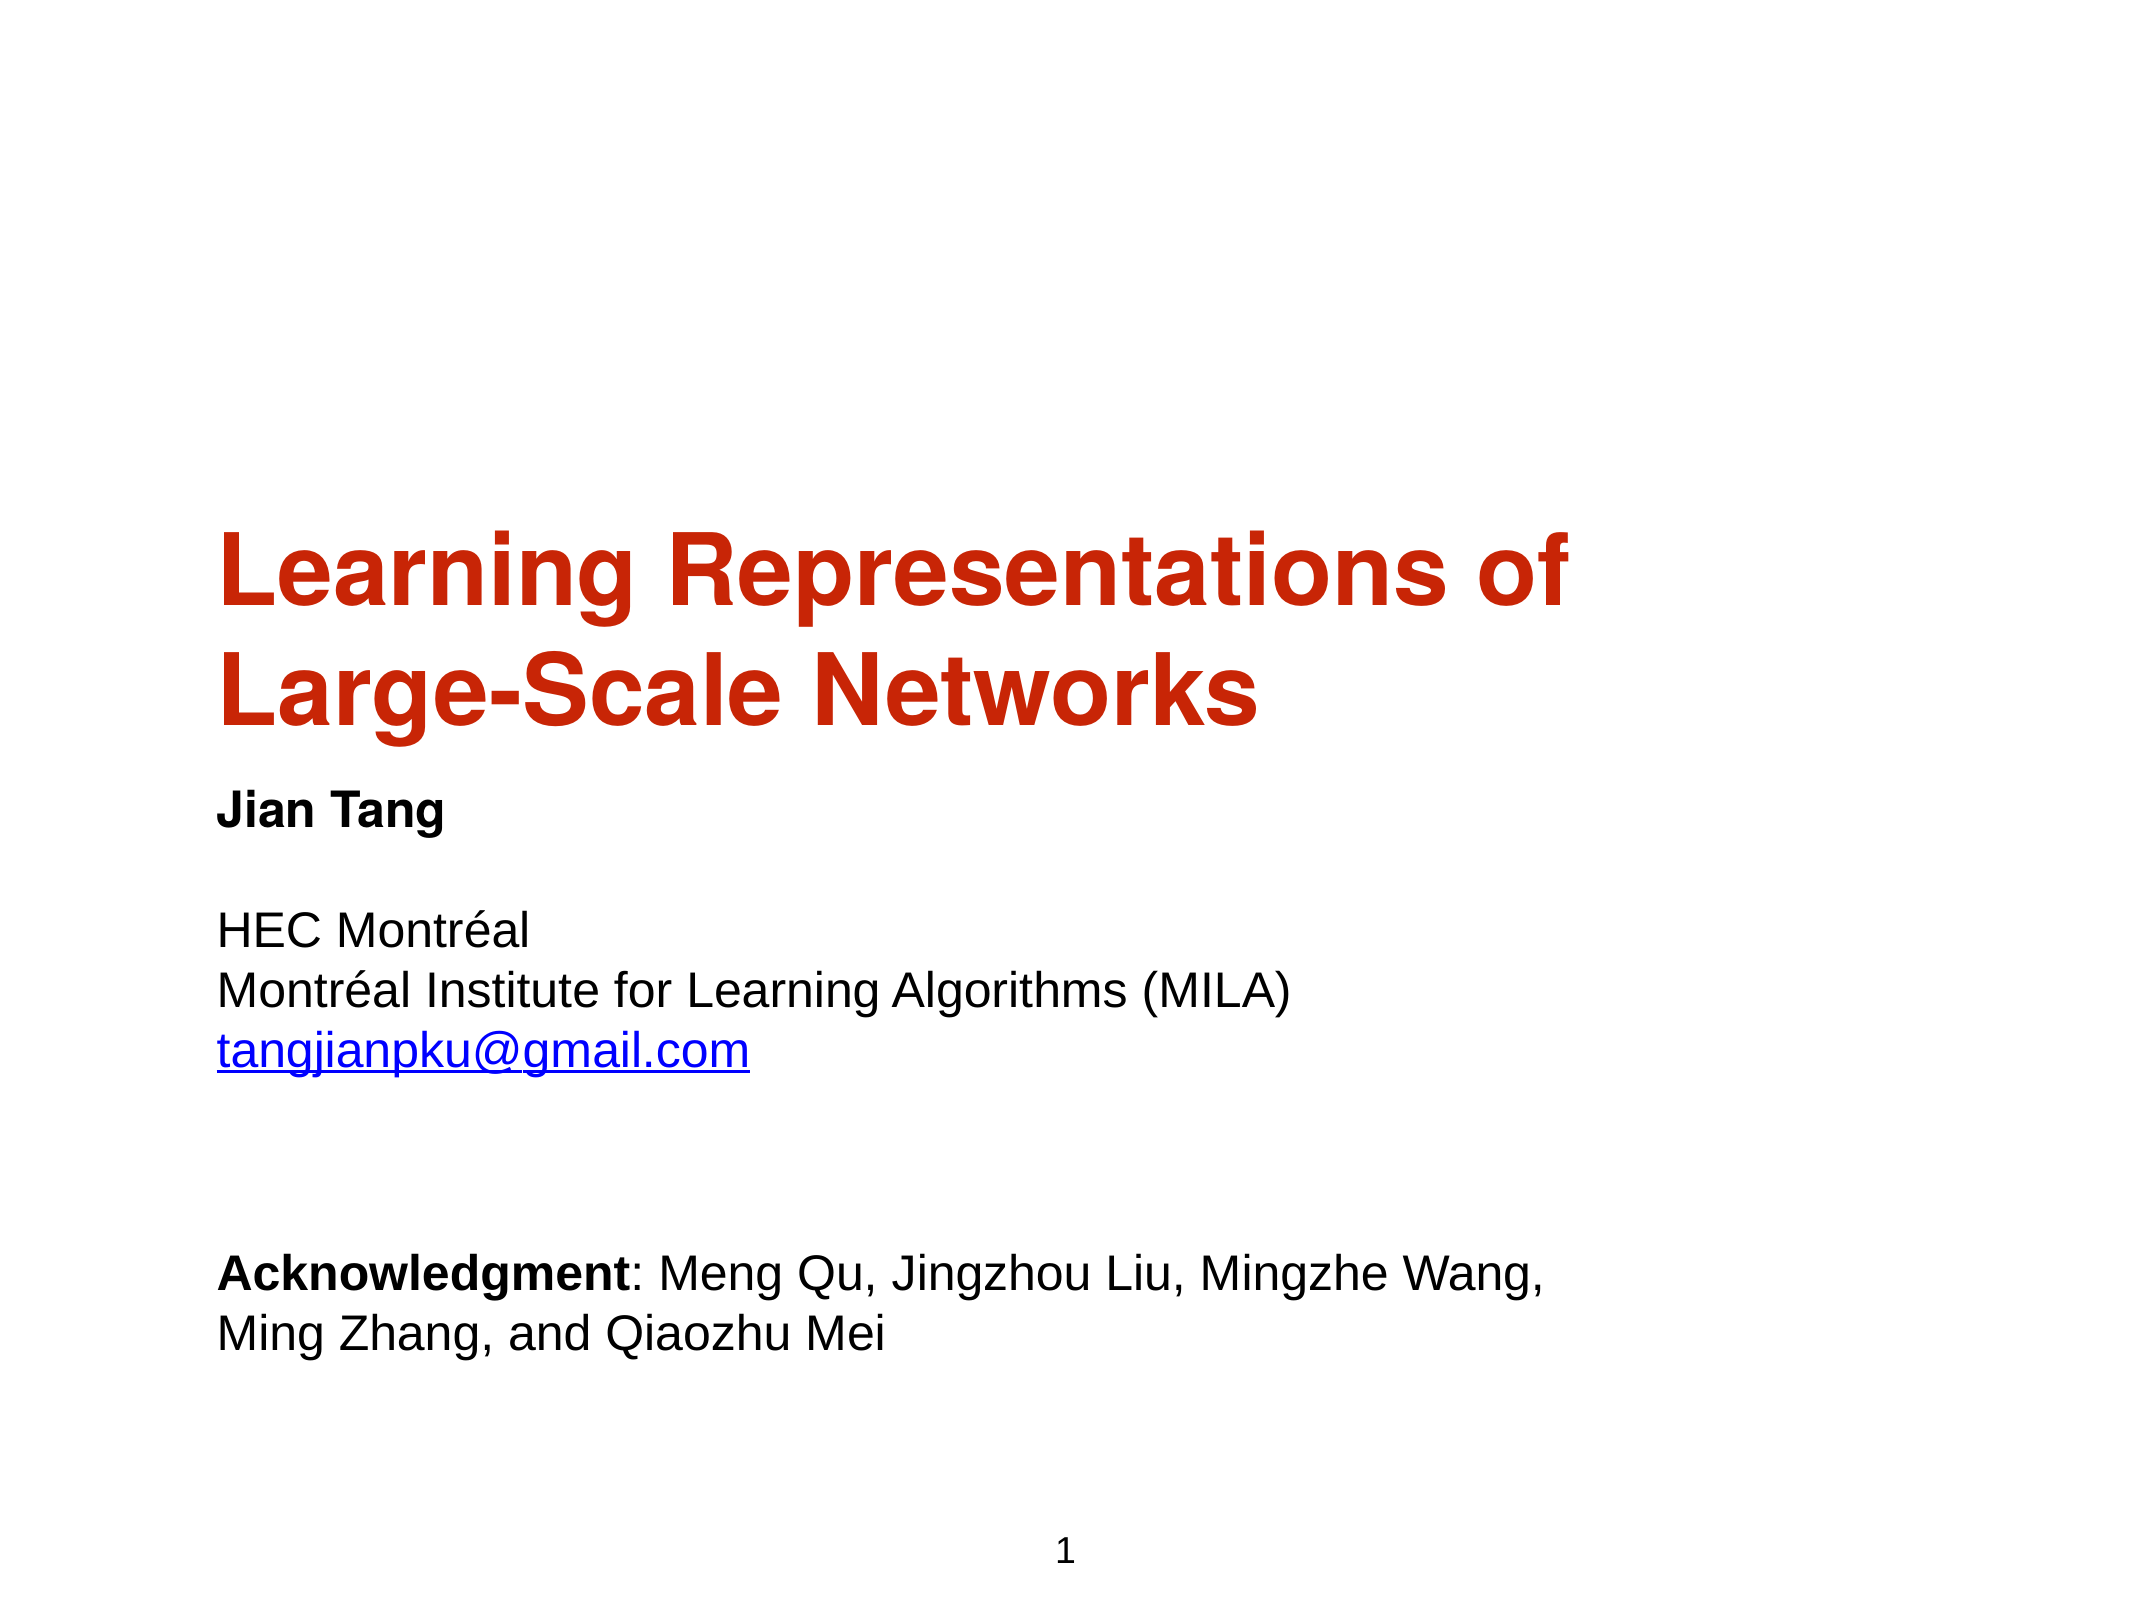

# Learning Representations of  Large-Scale Networks
Jian Tang

HEC Montréal
Montréal Institute for Learning Algorithms (MILA)
tangjianpku@gmail.com

Acknowledgment: Meng Qu, Jingzhou Liu, Mingzhe Wang,
Ming Zhang, and Qiaozhu Mei
1